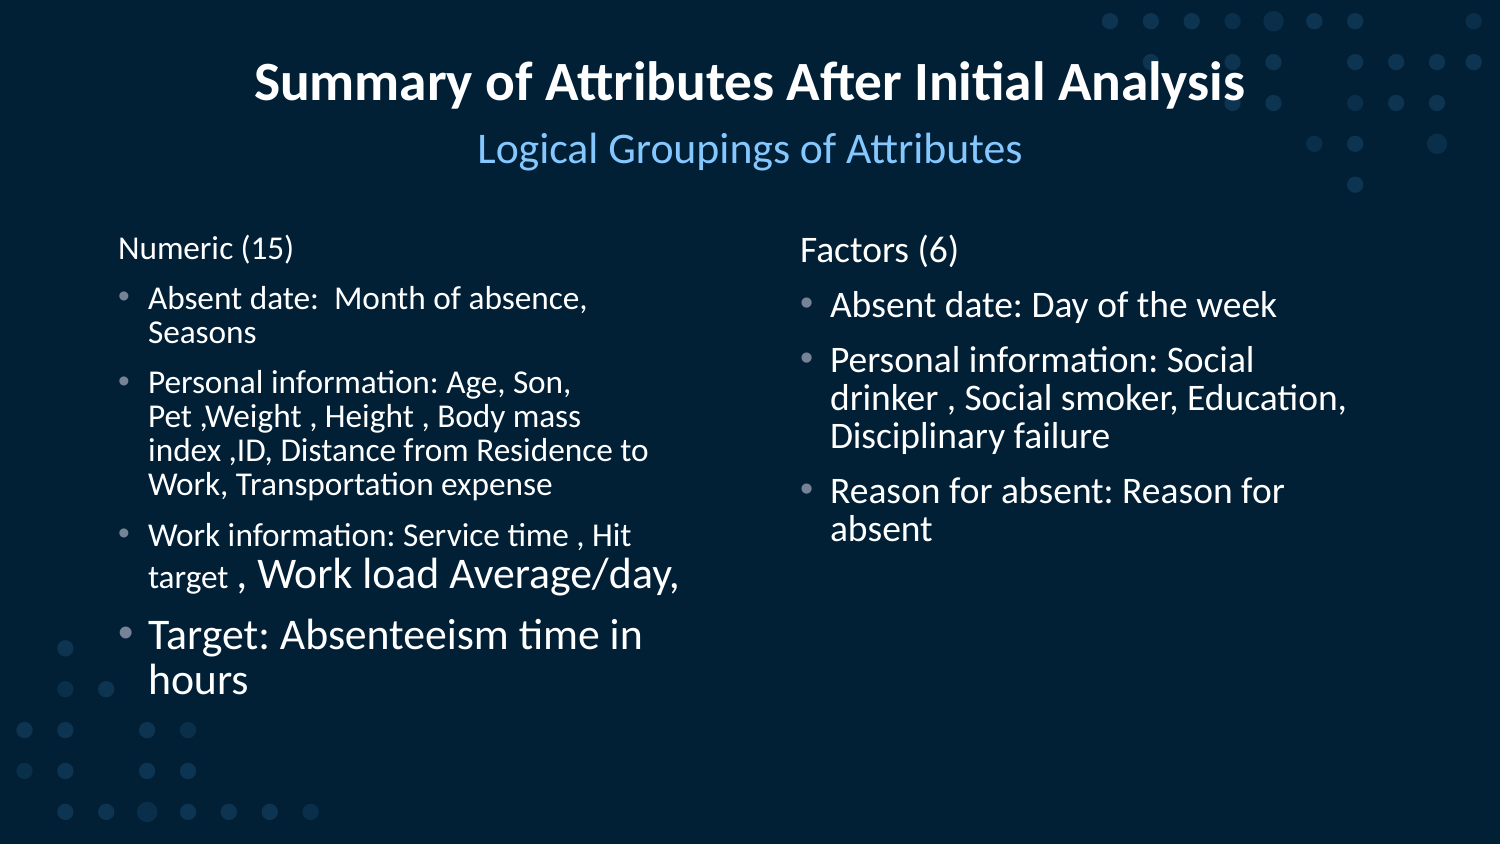

# Summary of Attributes After Initial Analysis
Logical Groupings of Attributes
Numeric (15)
Absent date:  Month of absence, Seasons
Personal information: Age, Son, Pet ,Weight , Height , Body mass index ,ID, Distance from Residence to Work, Transportation expense
Work information: Service time , Hit target , Work load Average/day,
Target: Absenteeism time in hours
Factors (6)
Absent date: Day of the week
Personal information: Social drinker , Social smoker, Education, Disciplinary failure
Reason for absent: Reason for absent